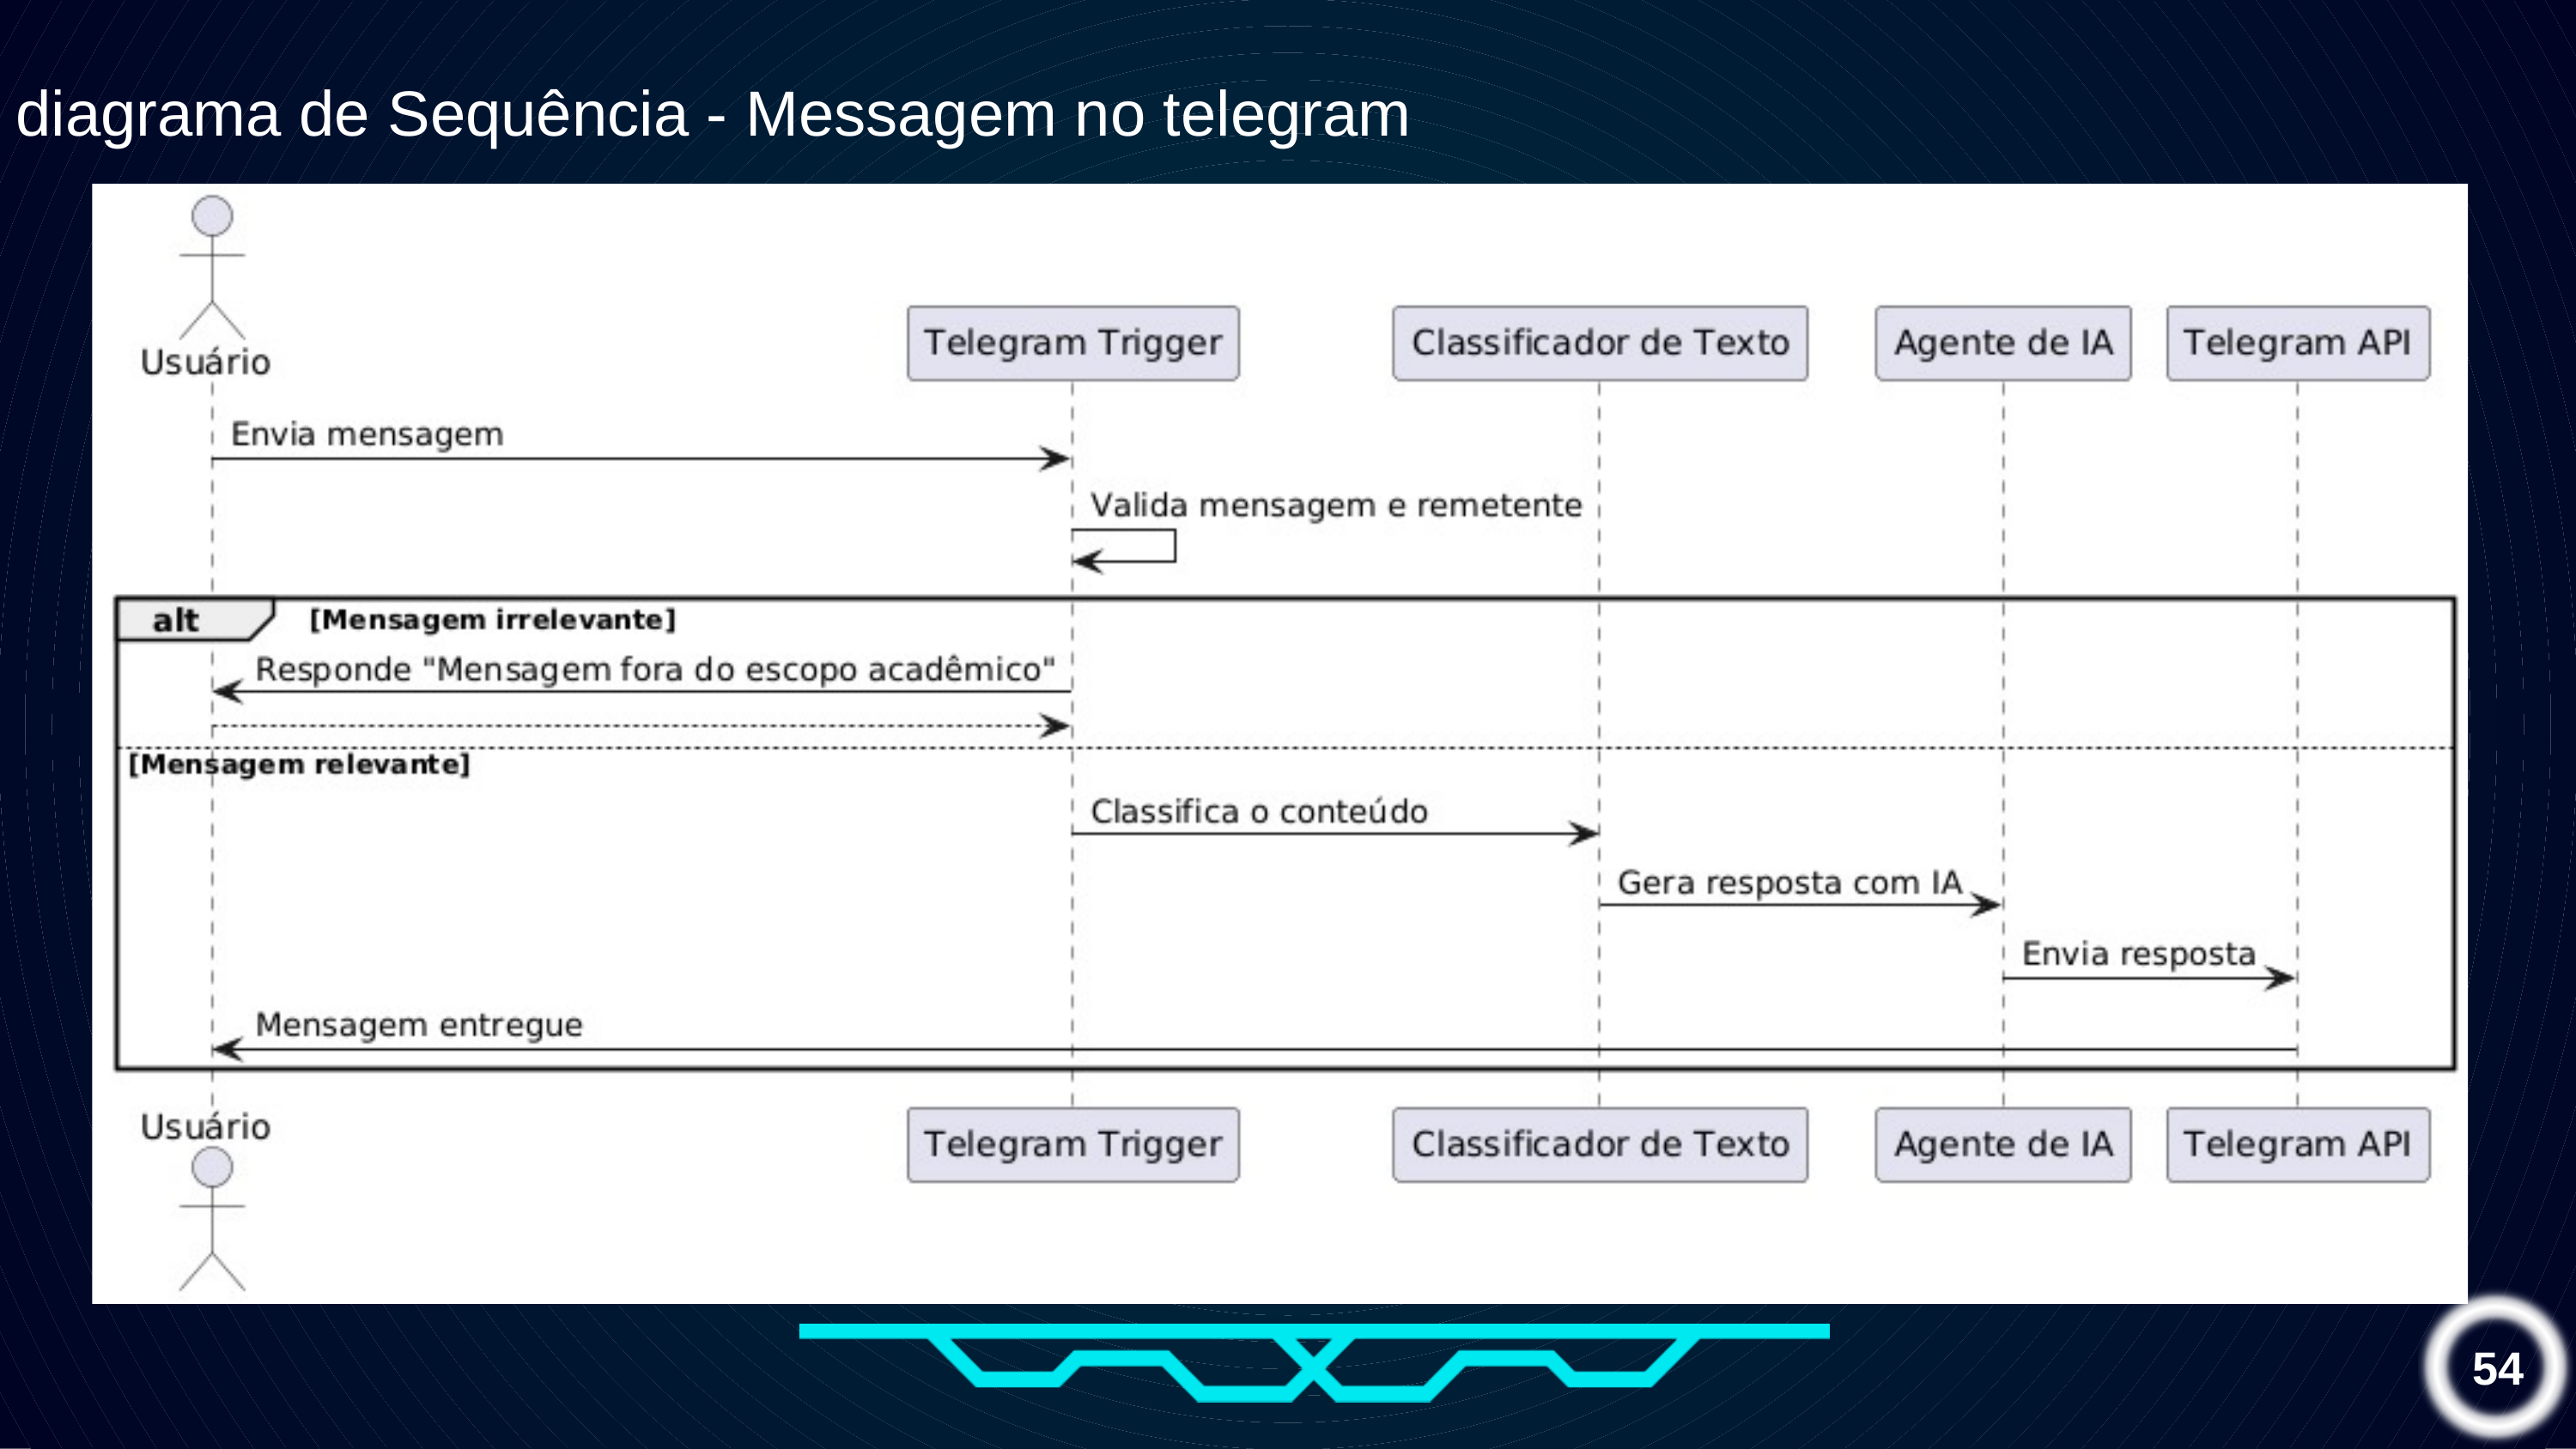

diagrama de Sequência - Messagem no telegram

54